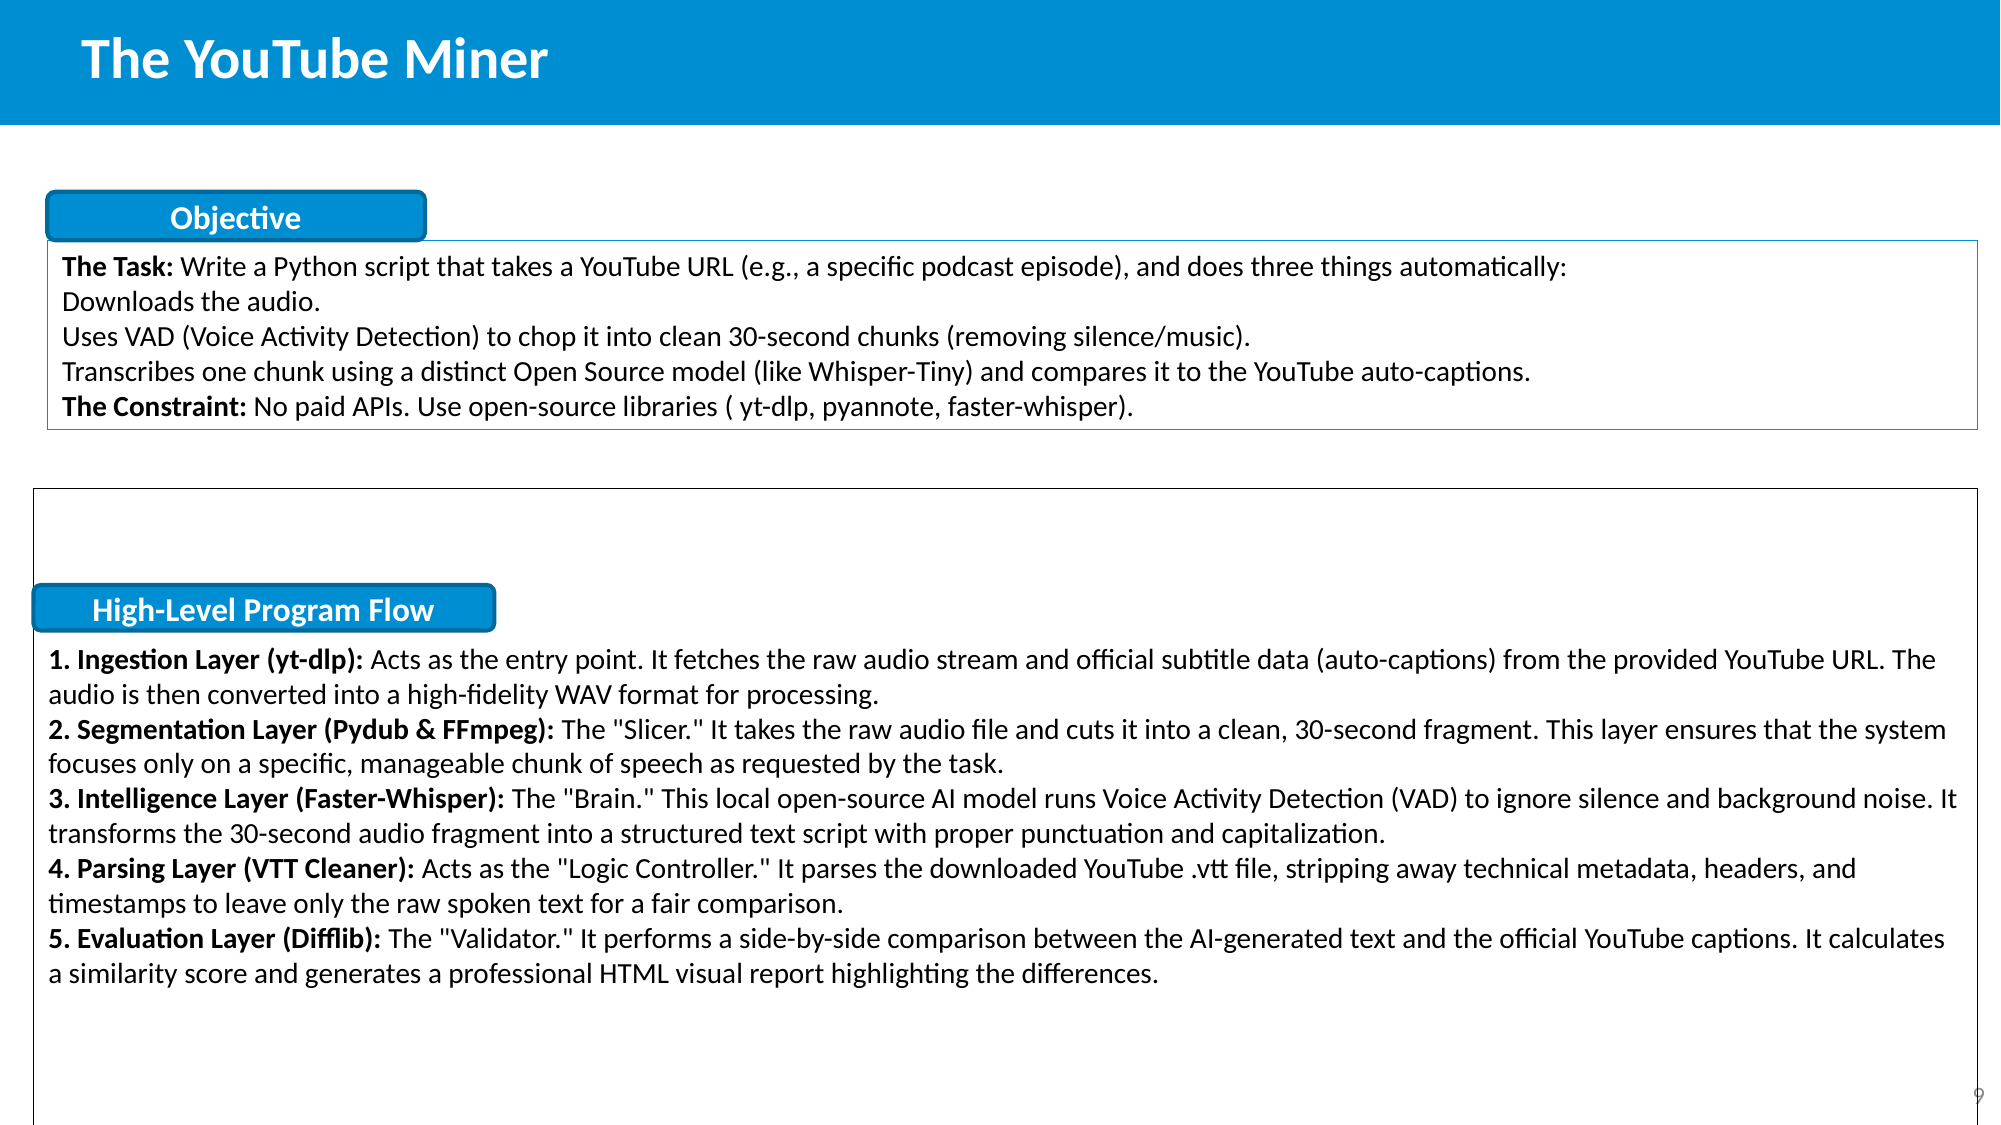

The YouTube Miner
Objective
The Task: Write a Python script that takes a YouTube URL (e.g., a specific podcast episode), and does three things automatically:
Downloads the audio.
Uses VAD (Voice Activity Detection) to chop it into clean 30-second chunks (removing silence/music).
Transcribes one chunk using a distinct Open Source model (like Whisper-Tiny) and compares it to the YouTube auto-captions.
The Constraint: No paid APIs. Use open-source libraries ( yt-dlp, pyannote, faster-whisper).
High-Level Program Flow
1. Ingestion Layer (yt-dlp): Acts as the entry point. It fetches the raw audio stream and official subtitle data (auto-captions) from the provided YouTube URL. The audio is then converted into a high-fidelity WAV format for processing.
2. Segmentation Layer (Pydub & FFmpeg): The "Slicer." It takes the raw audio file and cuts it into a clean, 30-second fragment. This layer ensures that the system focuses only on a specific, manageable chunk of speech as requested by the task.
3. Intelligence Layer (Faster-Whisper): The "Brain." This local open-source AI model runs Voice Activity Detection (VAD) to ignore silence and background noise. It transforms the 30-second audio fragment into a structured text script with proper punctuation and capitalization.
4. Parsing Layer (VTT Cleaner): Acts as the "Logic Controller." It parses the downloaded YouTube .vtt file, stripping away technical metadata, headers, and timestamps to leave only the raw spoken text for a fair comparison.
5. Evaluation Layer (Difflib): The "Validator." It performs a side-by-side comparison between the AI-generated text and the official YouTube captions. It calculates a similarity score and generates a professional HTML visual report highlighting the differences.
9